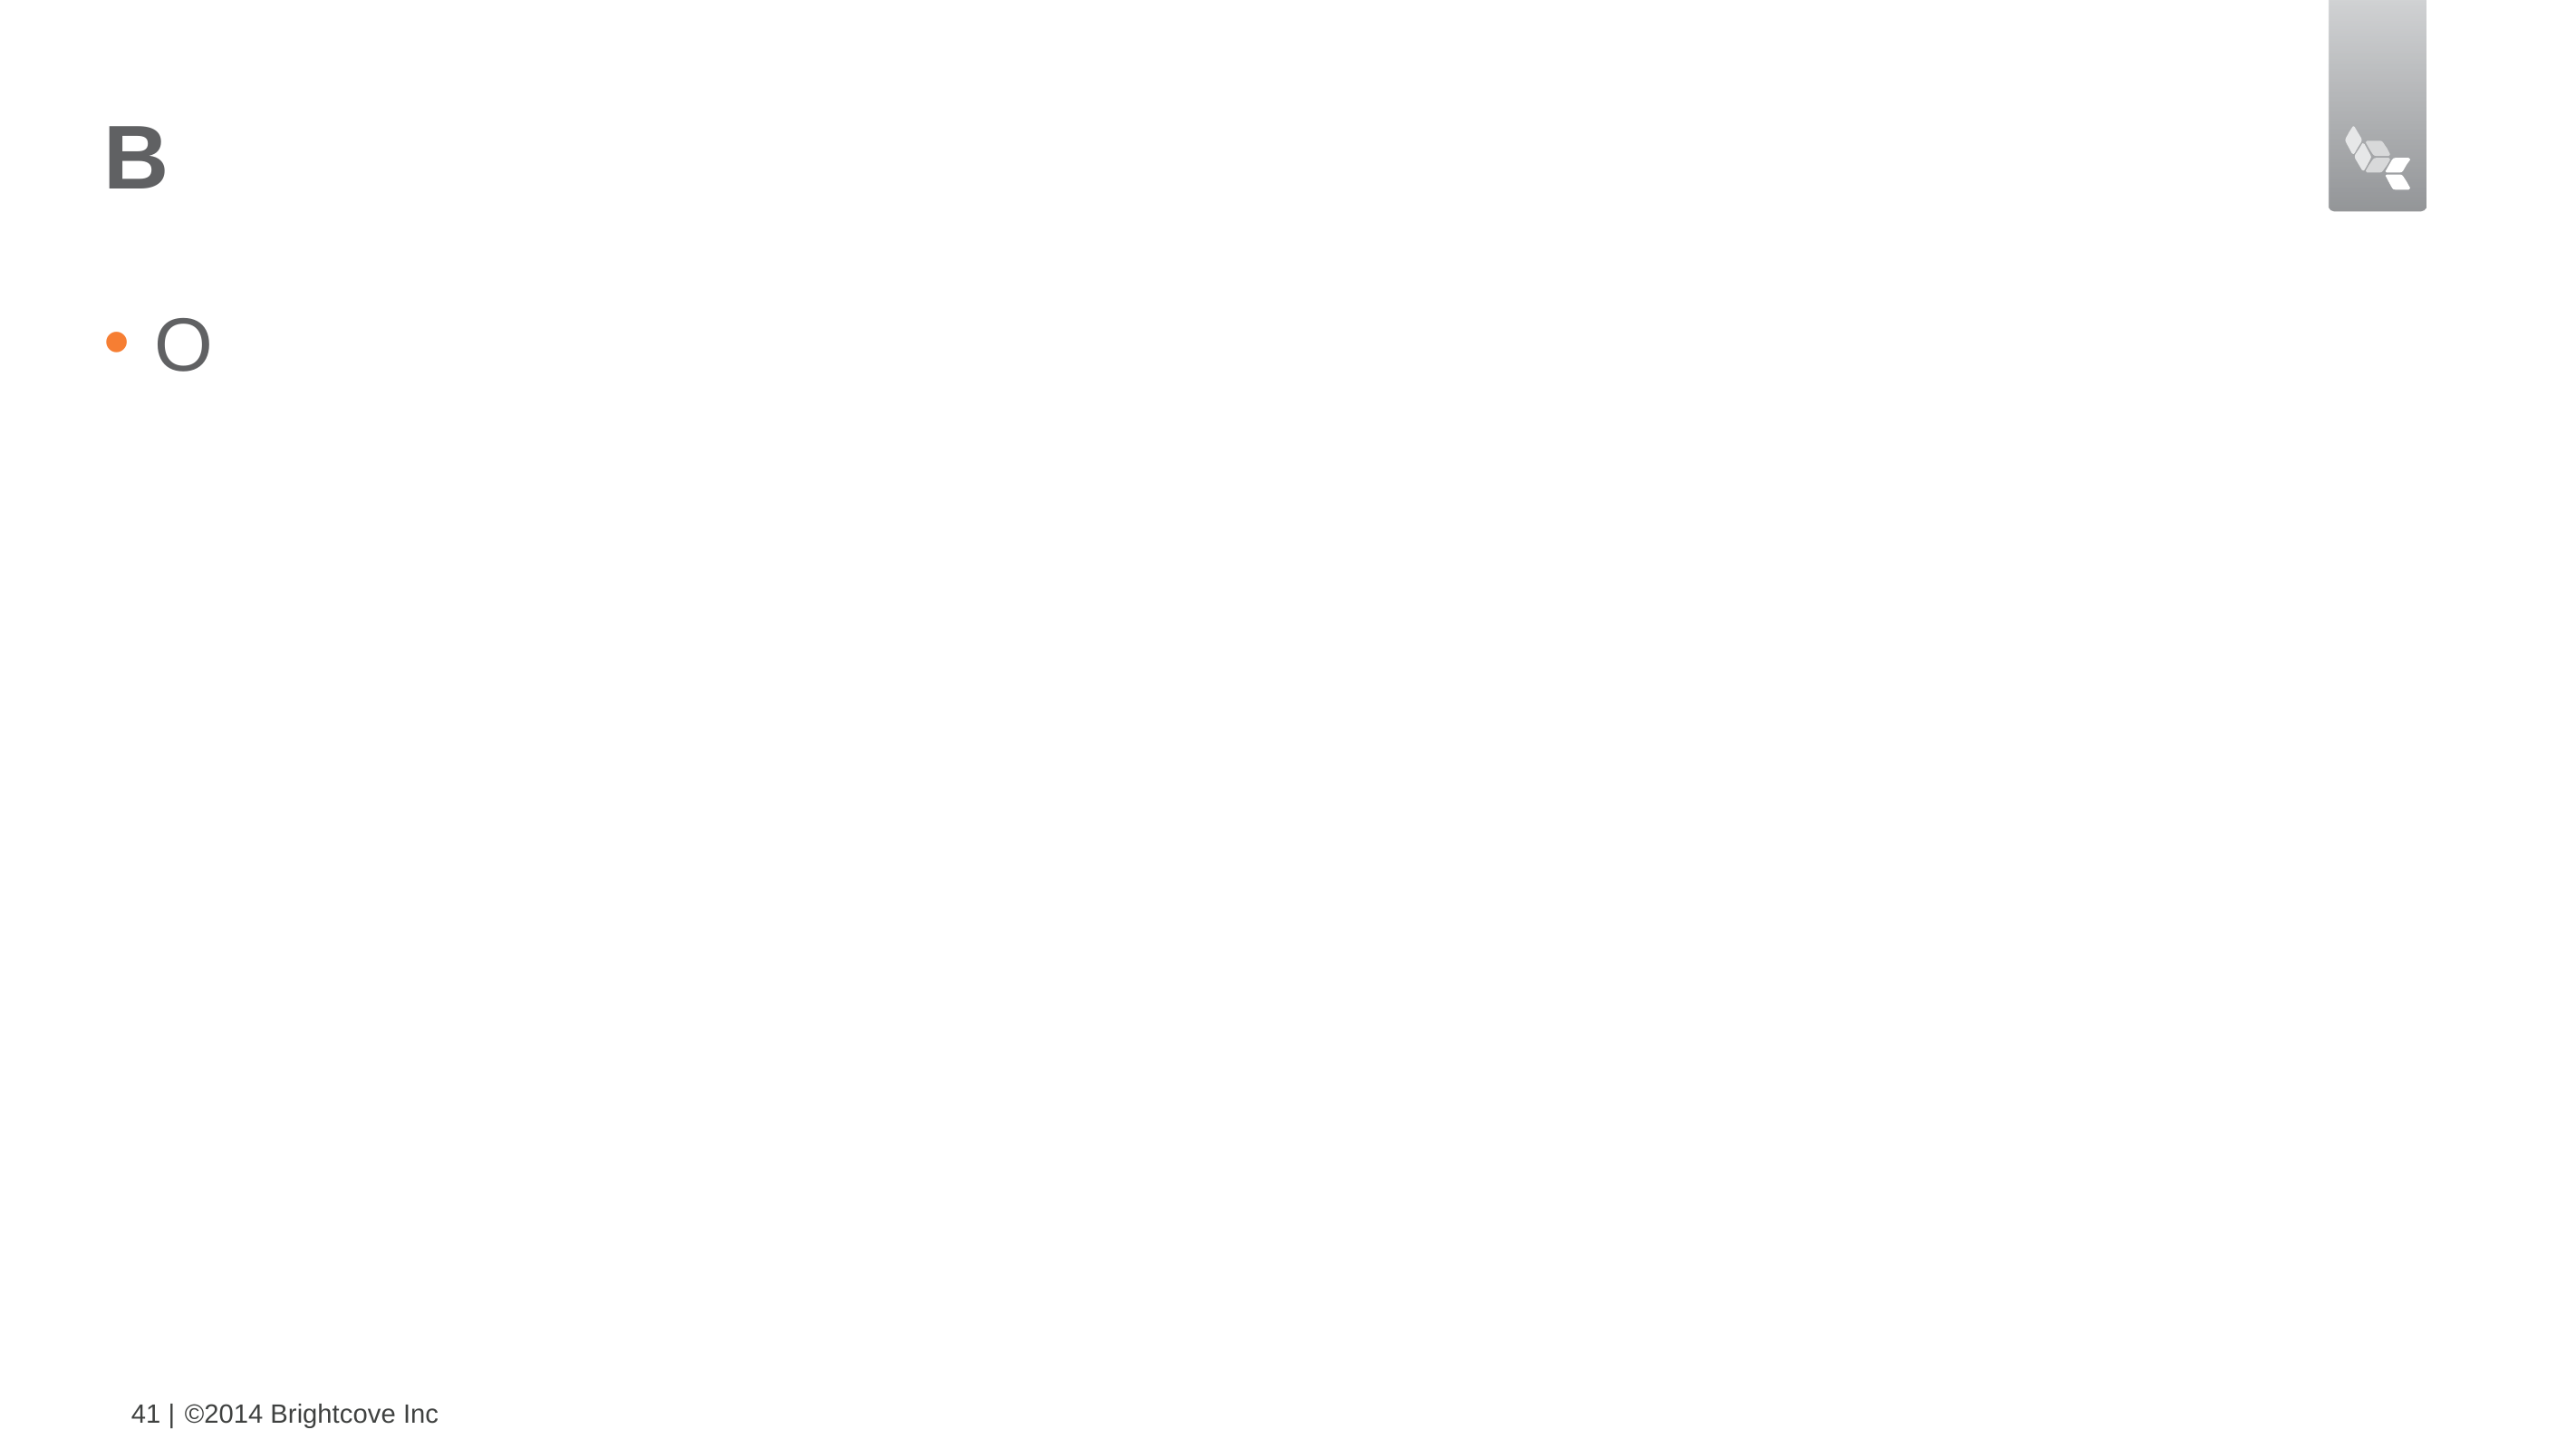

# B
O
41 |
©2014 Brightcove Inc